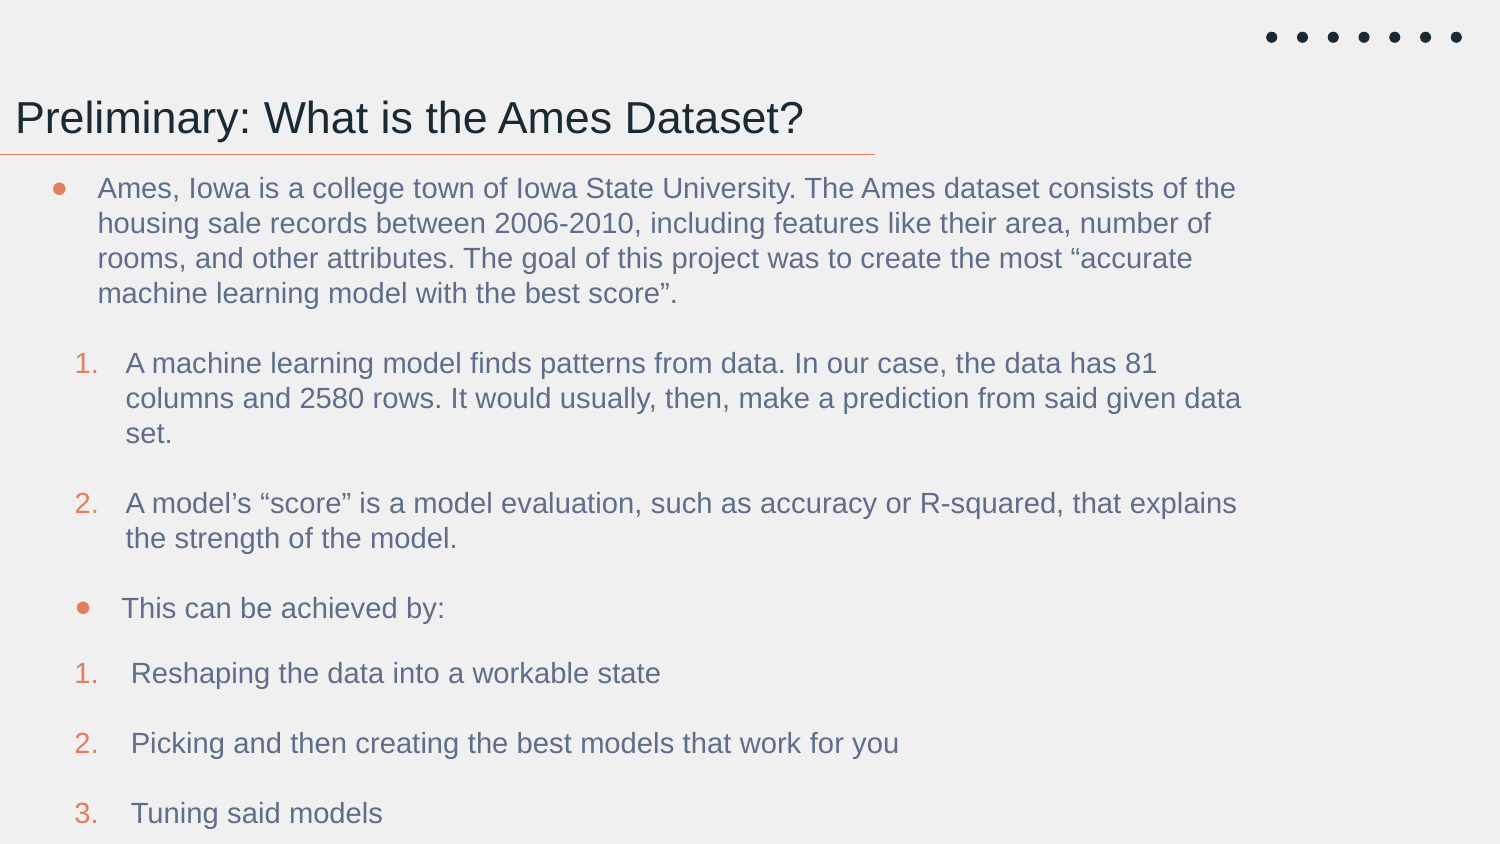

# Preliminary: What is the Ames Dataset?
Ames, Iowa is a college town of Iowa State University. The Ames dataset consists of the housing sale records between 2006-2010, including features like their area, number of rooms, and other attributes. The goal of this project was to create the most “accurate machine learning model with the best score”.

A machine learning model finds patterns from data. In our case, the data has 81 columns and 2580 rows. It would usually, then, make a prediction from said given data set.

A model’s “score” is a model evaluation, such as accuracy or R-squared, that explains the strength of the model.

This can be achieved by:

Reshaping the data into a workable state

Picking and then creating the best models that work for you

Tuning said models